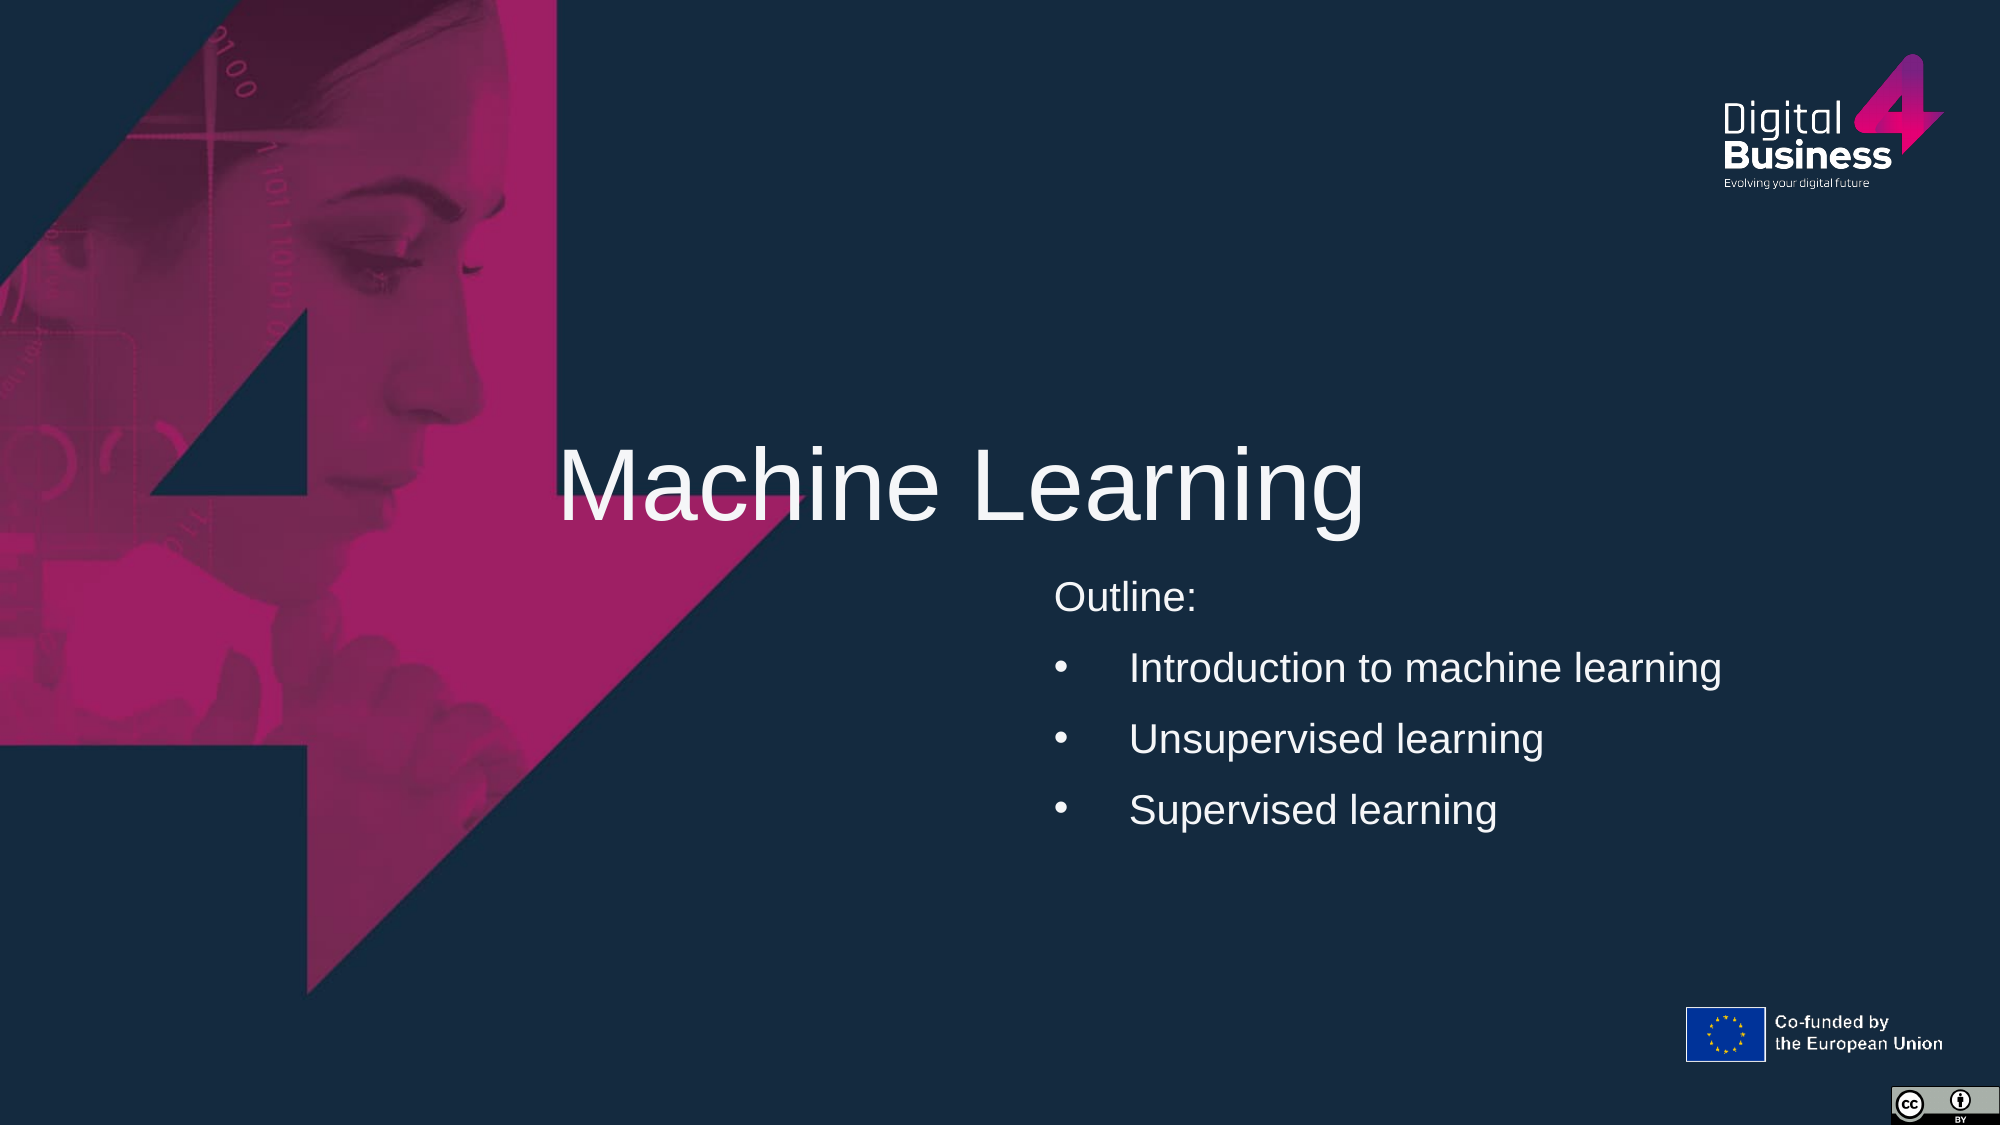

# Machine Learning
Outline:
Introduction to machine learning
Unsupervised learning
Supervised learning